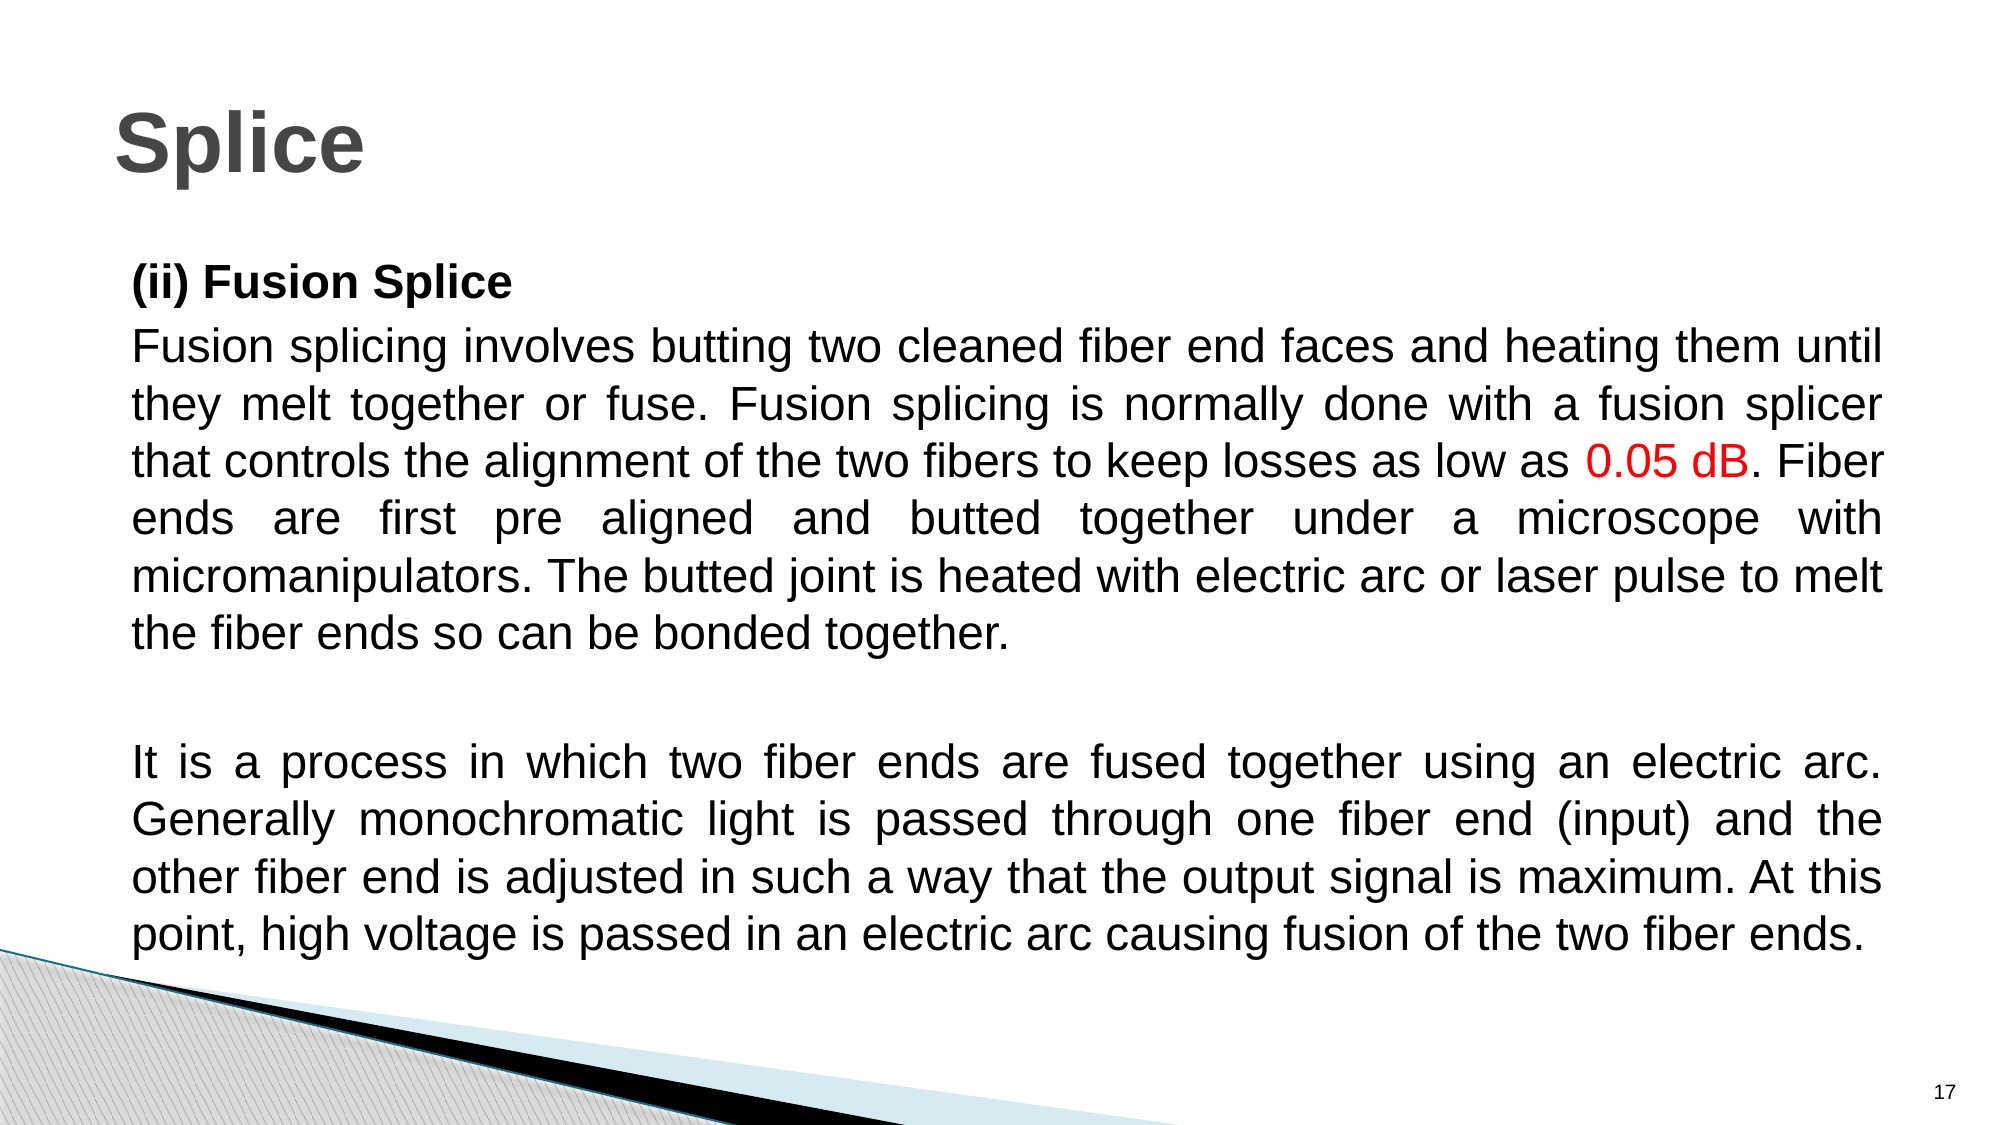

# Splice
(ii) Fusion Splice
Fusion splicing involves butting two cleaned fiber end faces and heating them until they melt together or fuse. Fusion splicing is normally done with a fusion splicer that controls the alignment of the two fibers to keep losses as low as 0.05 dB. Fiber ends are first pre aligned and butted together under a microscope with micromanipulators. The butted joint is heated with electric arc or laser pulse to melt the fiber ends so can be bonded together.

It is a process in which two fiber ends are fused together using an electric arc. Generally monochromatic light is passed through one fiber end (input) and the other fiber end is adjusted in such a way that the output signal is maximum. At this point, high voltage is passed in an electric arc causing fusion of the two fiber ends.

17